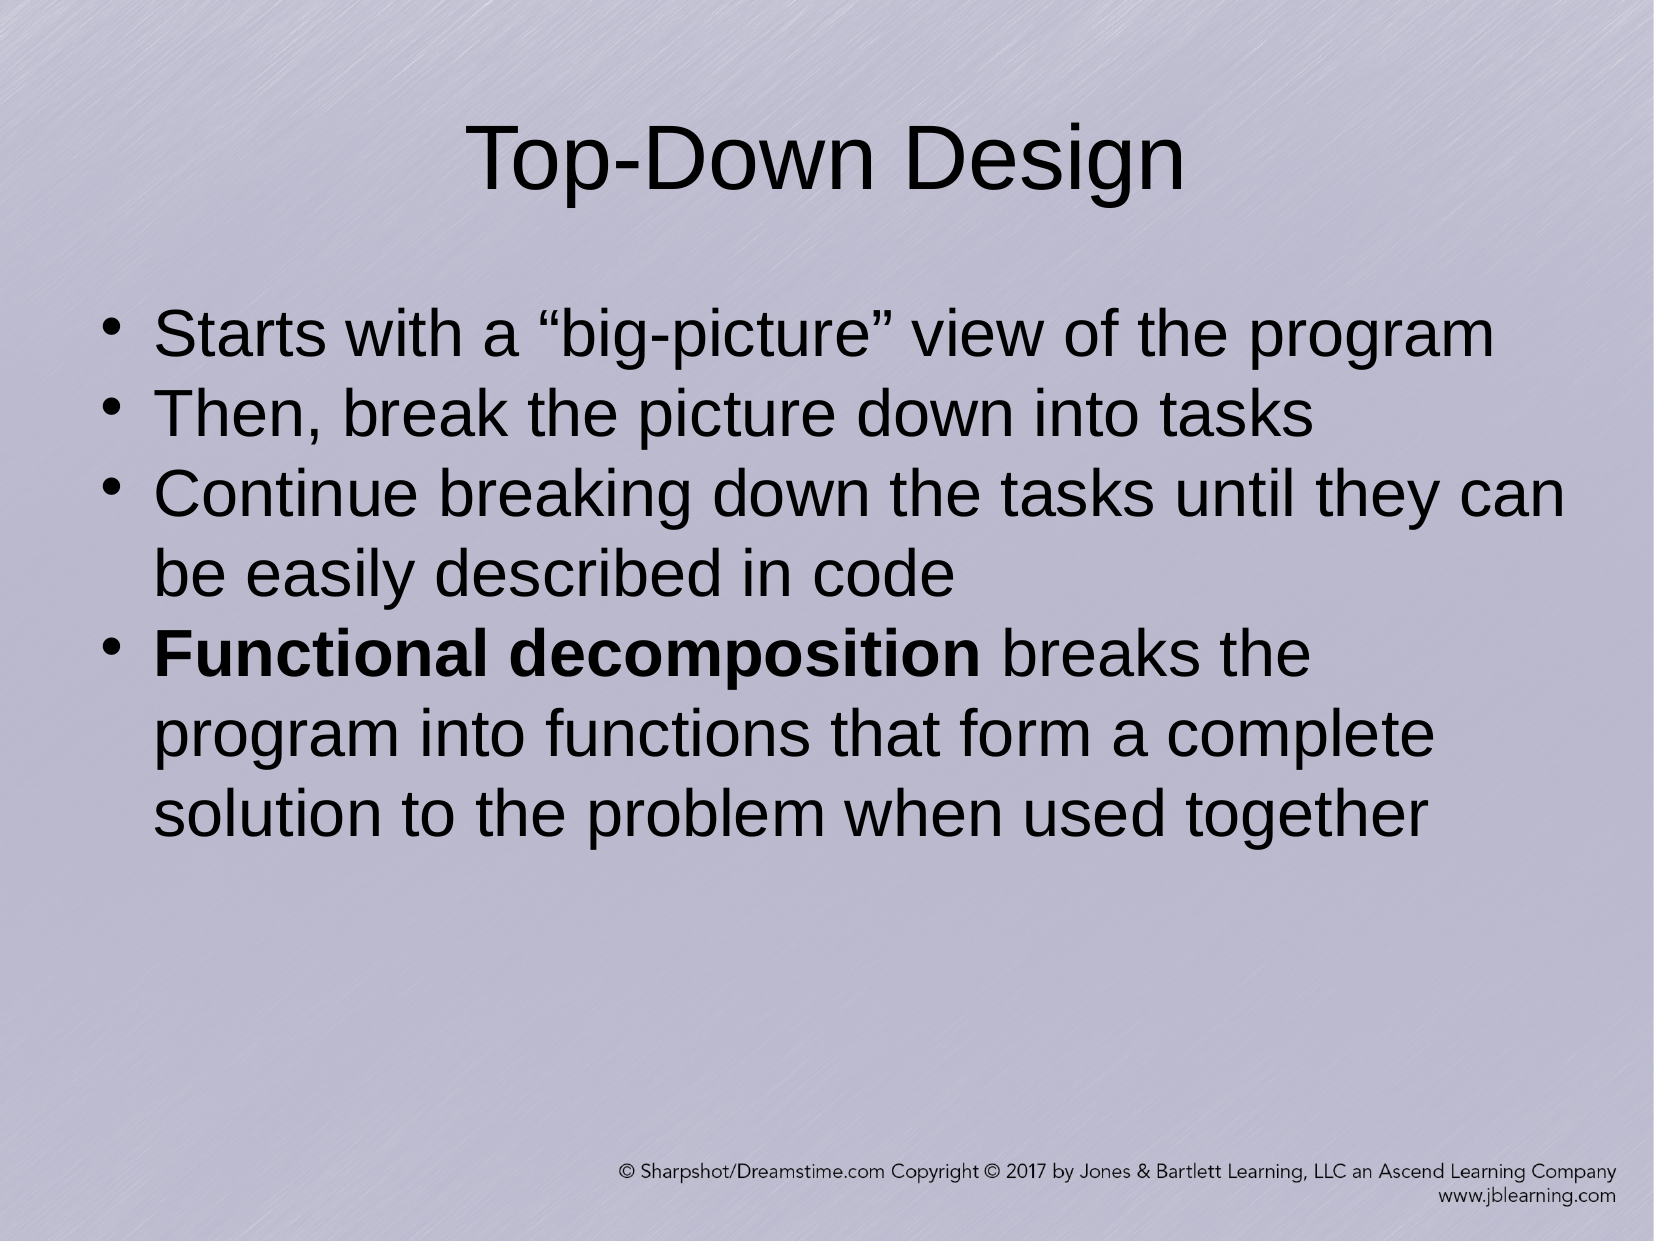

Top-Down Design
Starts with a “big-picture” view of the program
Then, break the picture down into tasks
Continue breaking down the tasks until they can be easily described in code
Functional decomposition breaks the program into functions that form a complete solution to the problem when used together